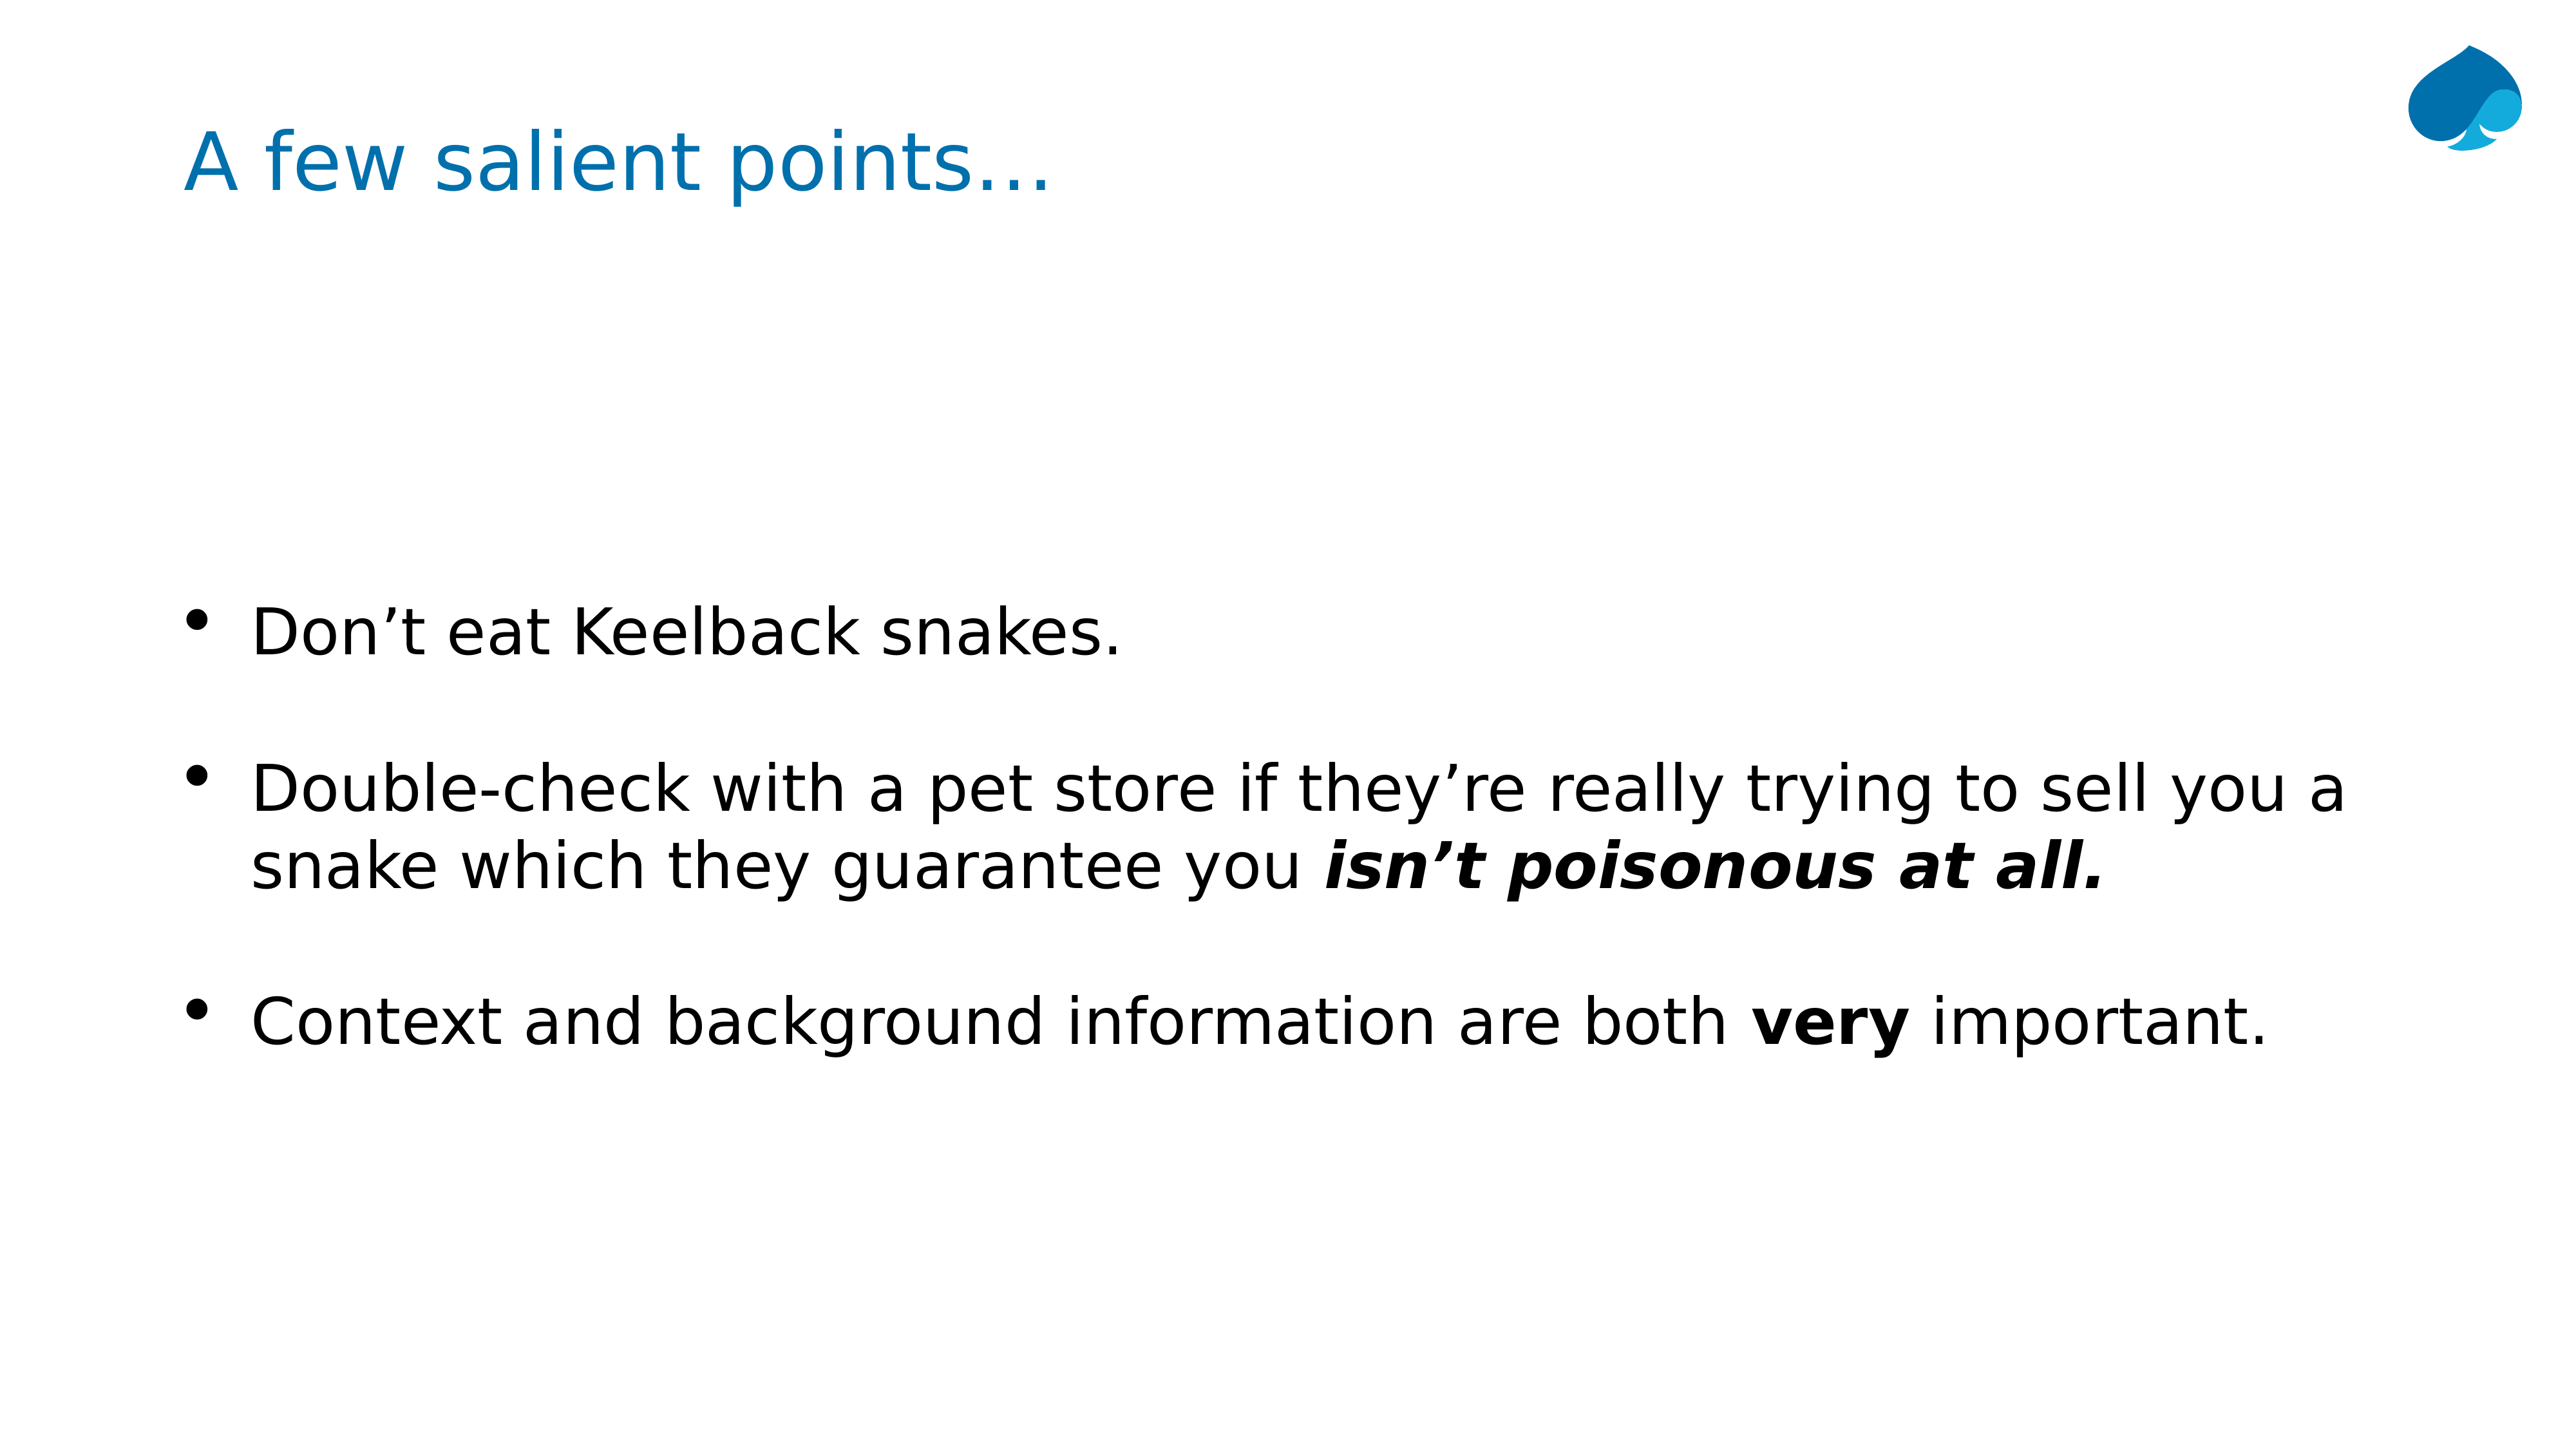

# A few salient points…

Don’t eat Keelback snakes.
Double-check with a pet store if they’re really trying to sell you a snake which they guarantee you isn’t poisonous at all.
Context and background information are both very important.